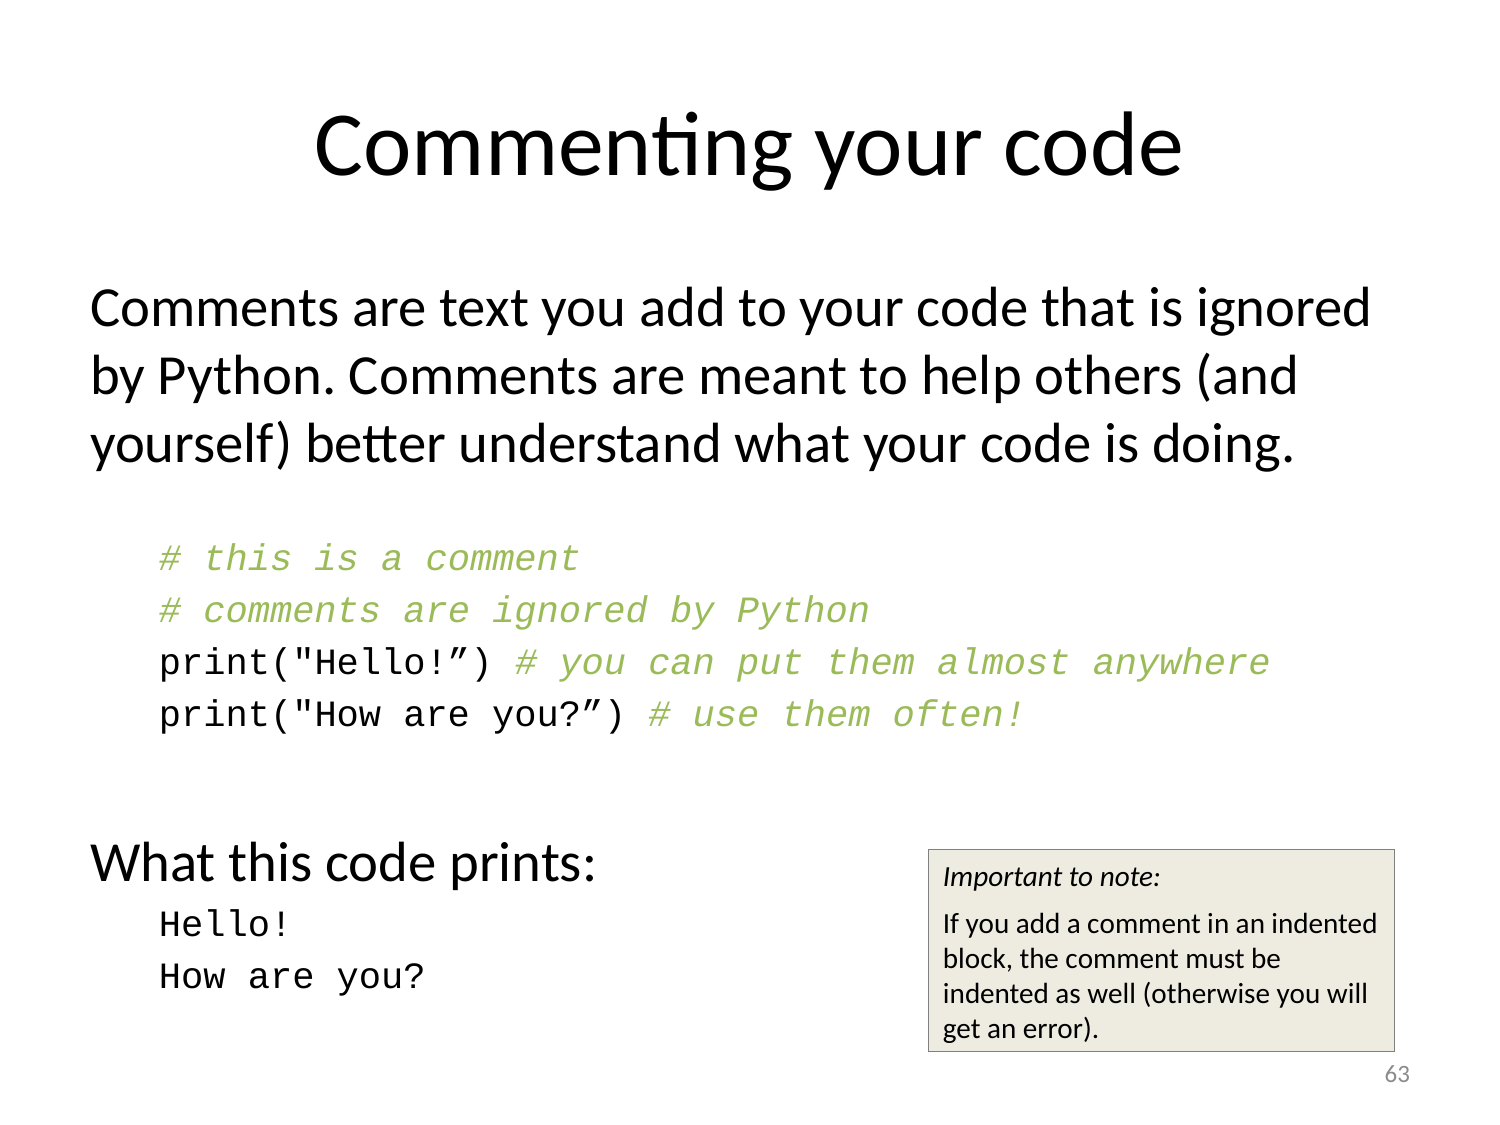

# Commenting your code
Comments are text you add to your code that is ignored by Python. Comments are meant to help others (and yourself) better understand what your code is doing.

# this is a comment
# comments are ignored by Python
print("Hello!”) # you can put them almost anywhere
print("How are you?”) # use them often!

What this code prints:
Hello!
How are you?

Important to note:
If you add a comment in an indented block, the comment must be indented as well (otherwise you will get an error).
63